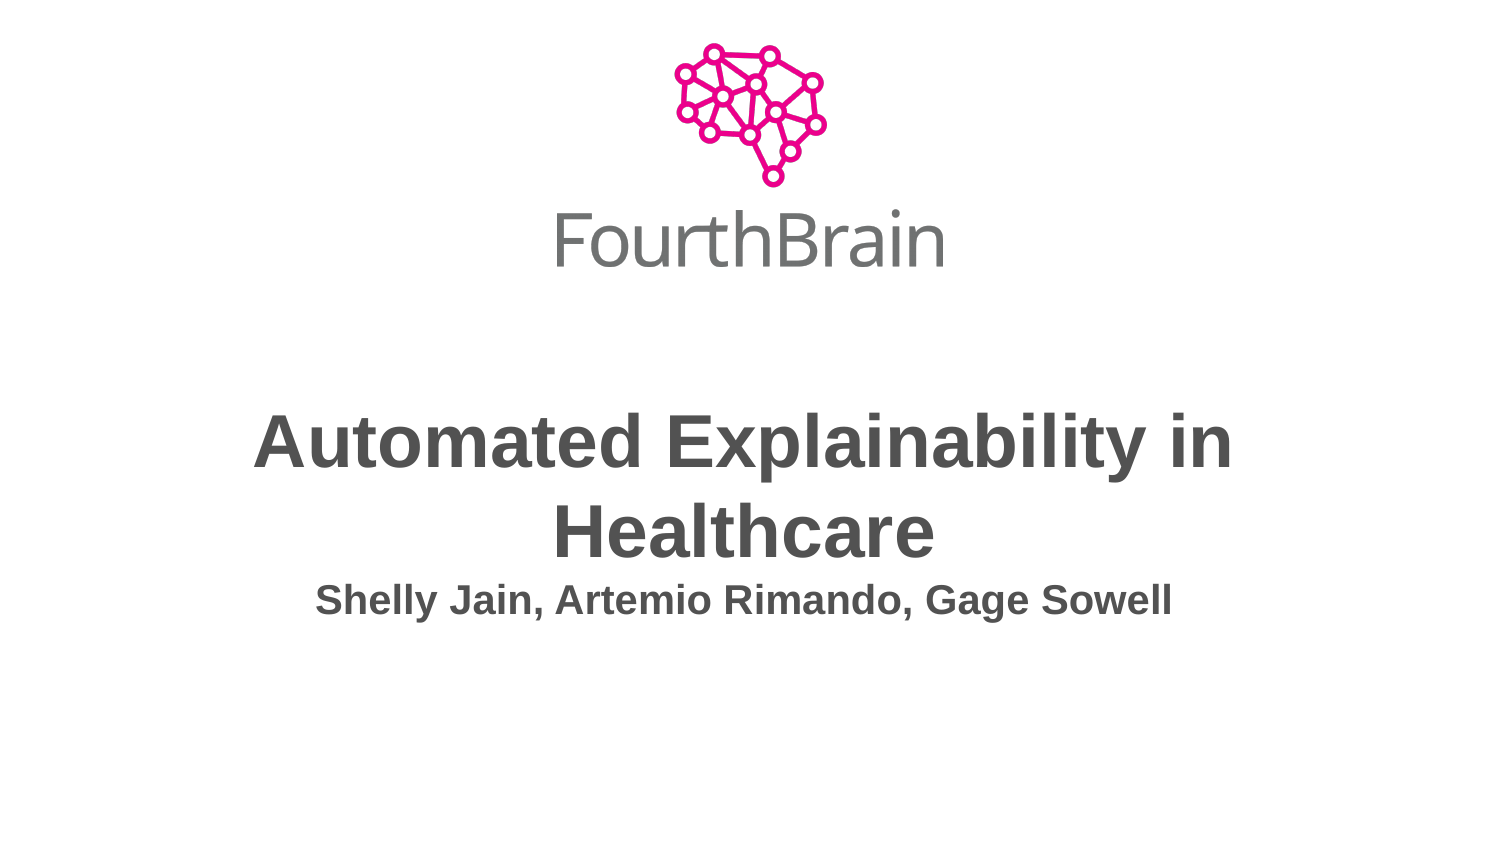

Automated Explainability in Healthcare
Shelly Jain, Artemio Rimando, Gage Sowell